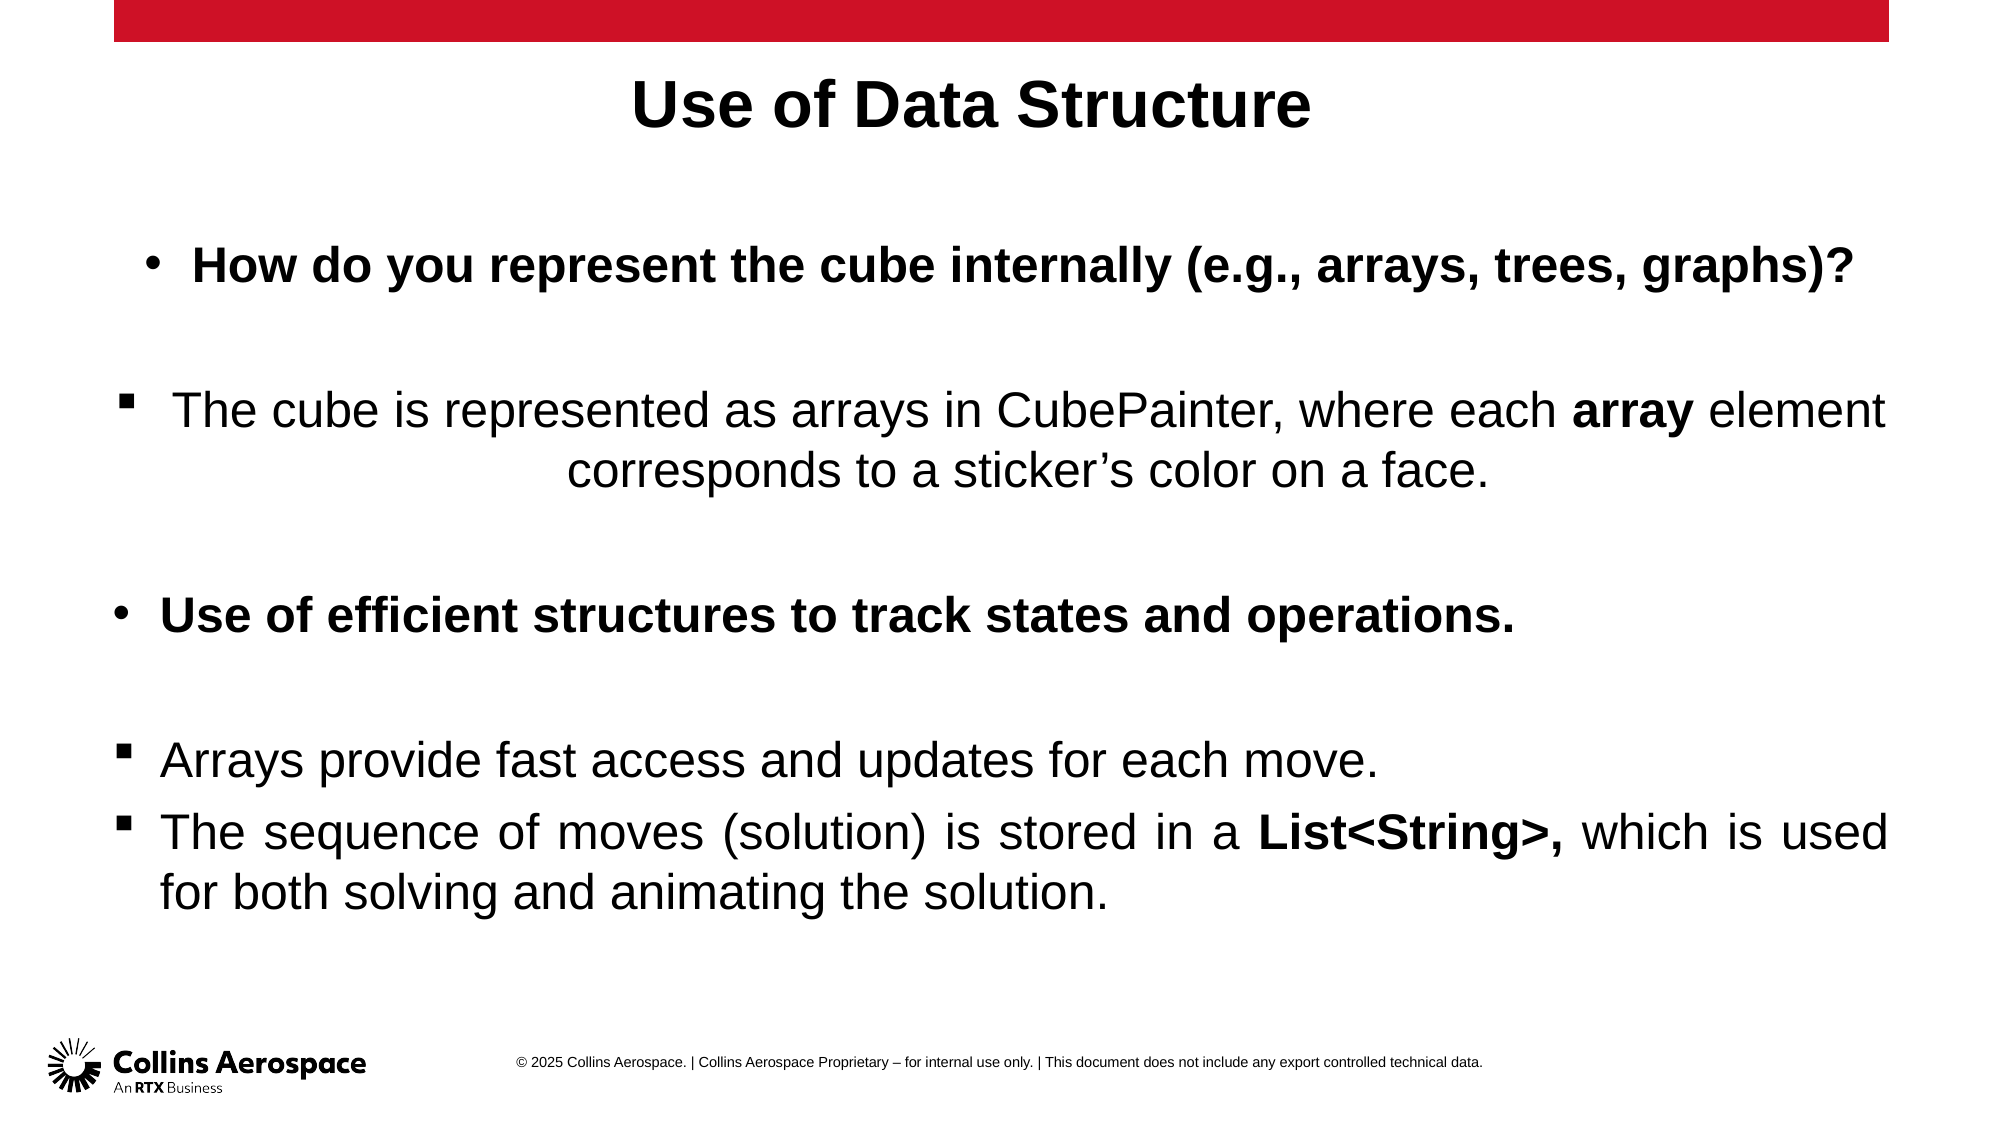

# Use of Data Structure
How do you represent the cube internally (e.g., arrays, trees, graphs)?

The cube is represented as arrays in CubePainter, where each array element corresponds to a sticker’s color on a face.

Use of efficient structures to track states and operations.

Arrays provide fast access and updates for each move.
The sequence of moves (solution) is stored in a List<String>, which is used for both solving and animating the solution.

© 2025 Collins Aerospace. | Collins Aerospace Proprietary – for internal use only. | This document does not include any export controlled technical data.